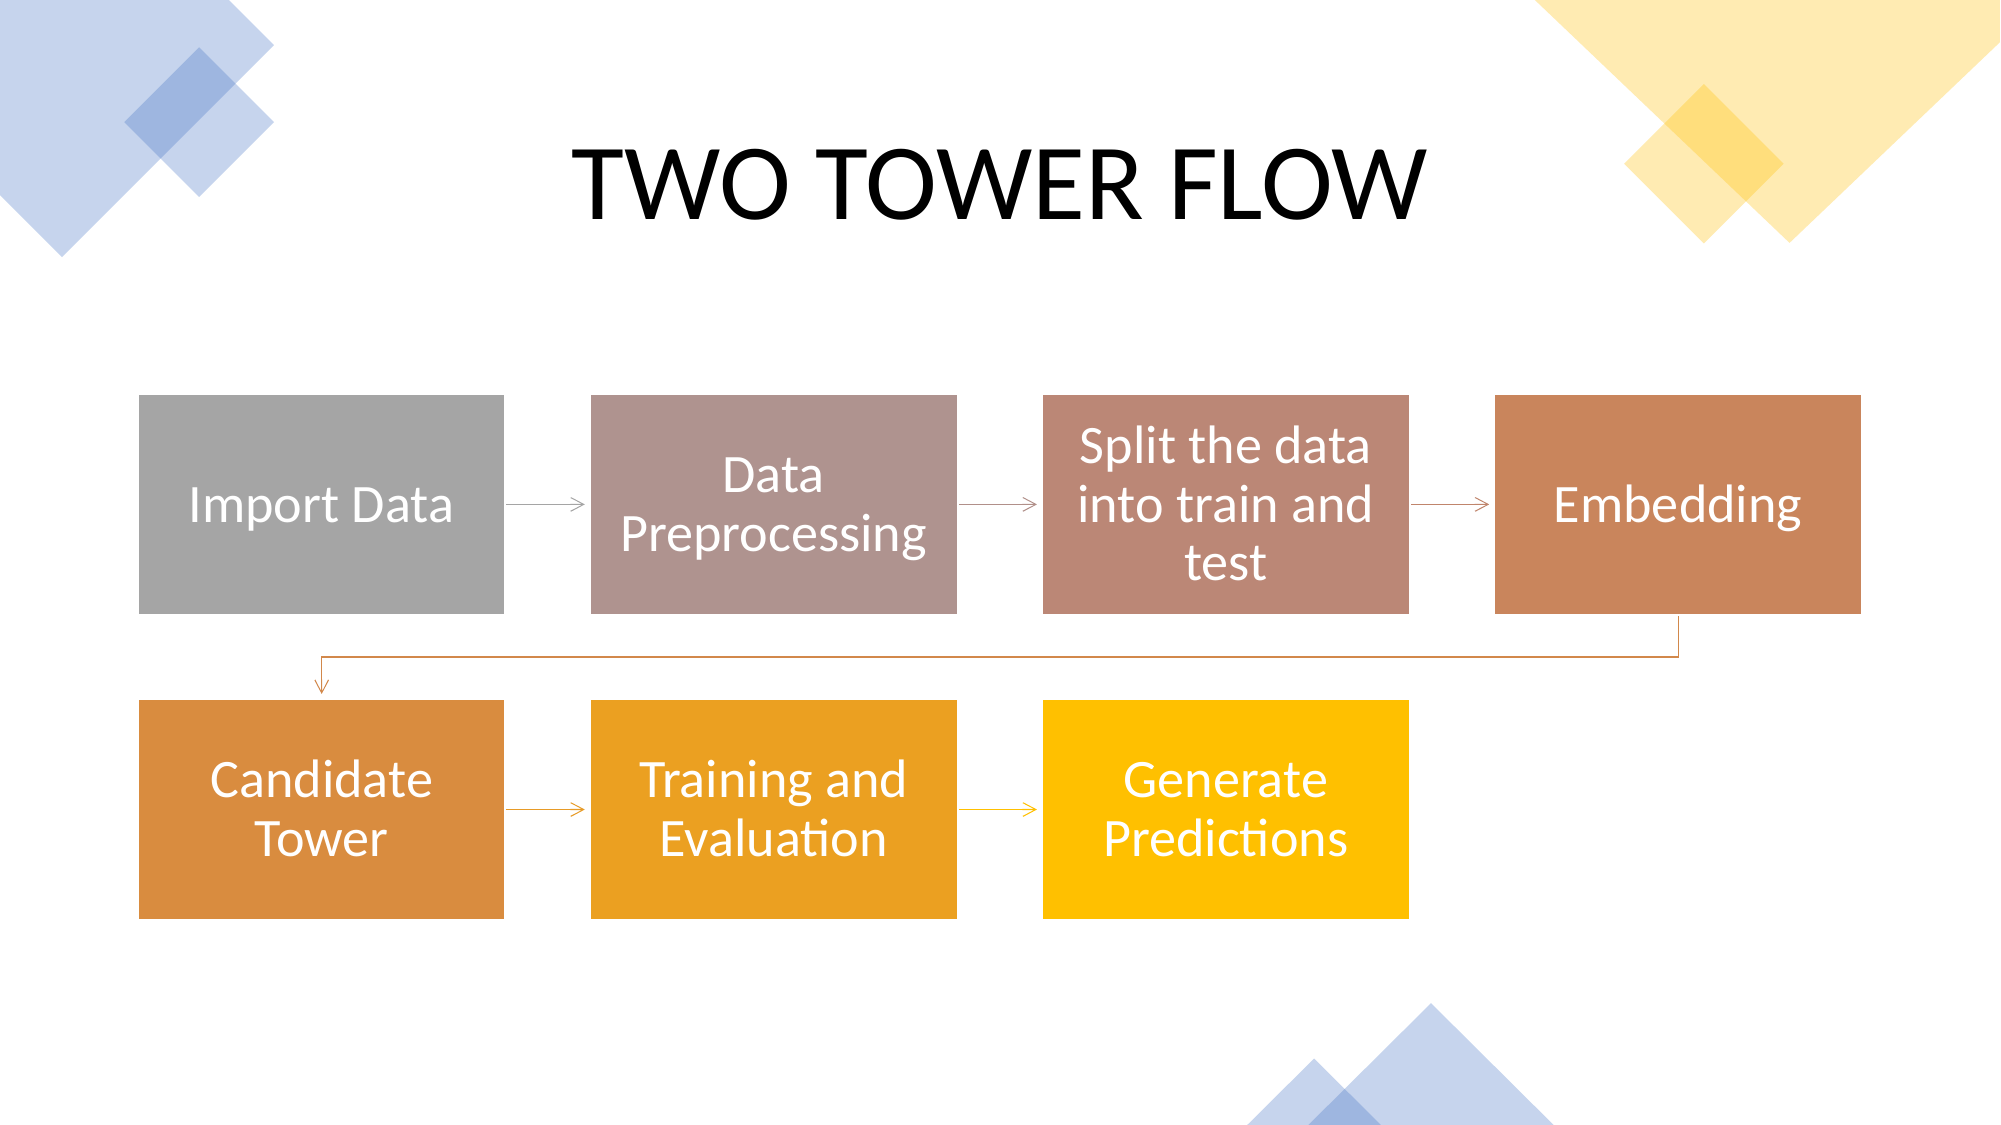

# TWO TOWER FLOW

Import Data

Data Preprocessing

Split the data into train and test

Embedding

Candidate Tower

Training and Evaluation
Generate Predictions